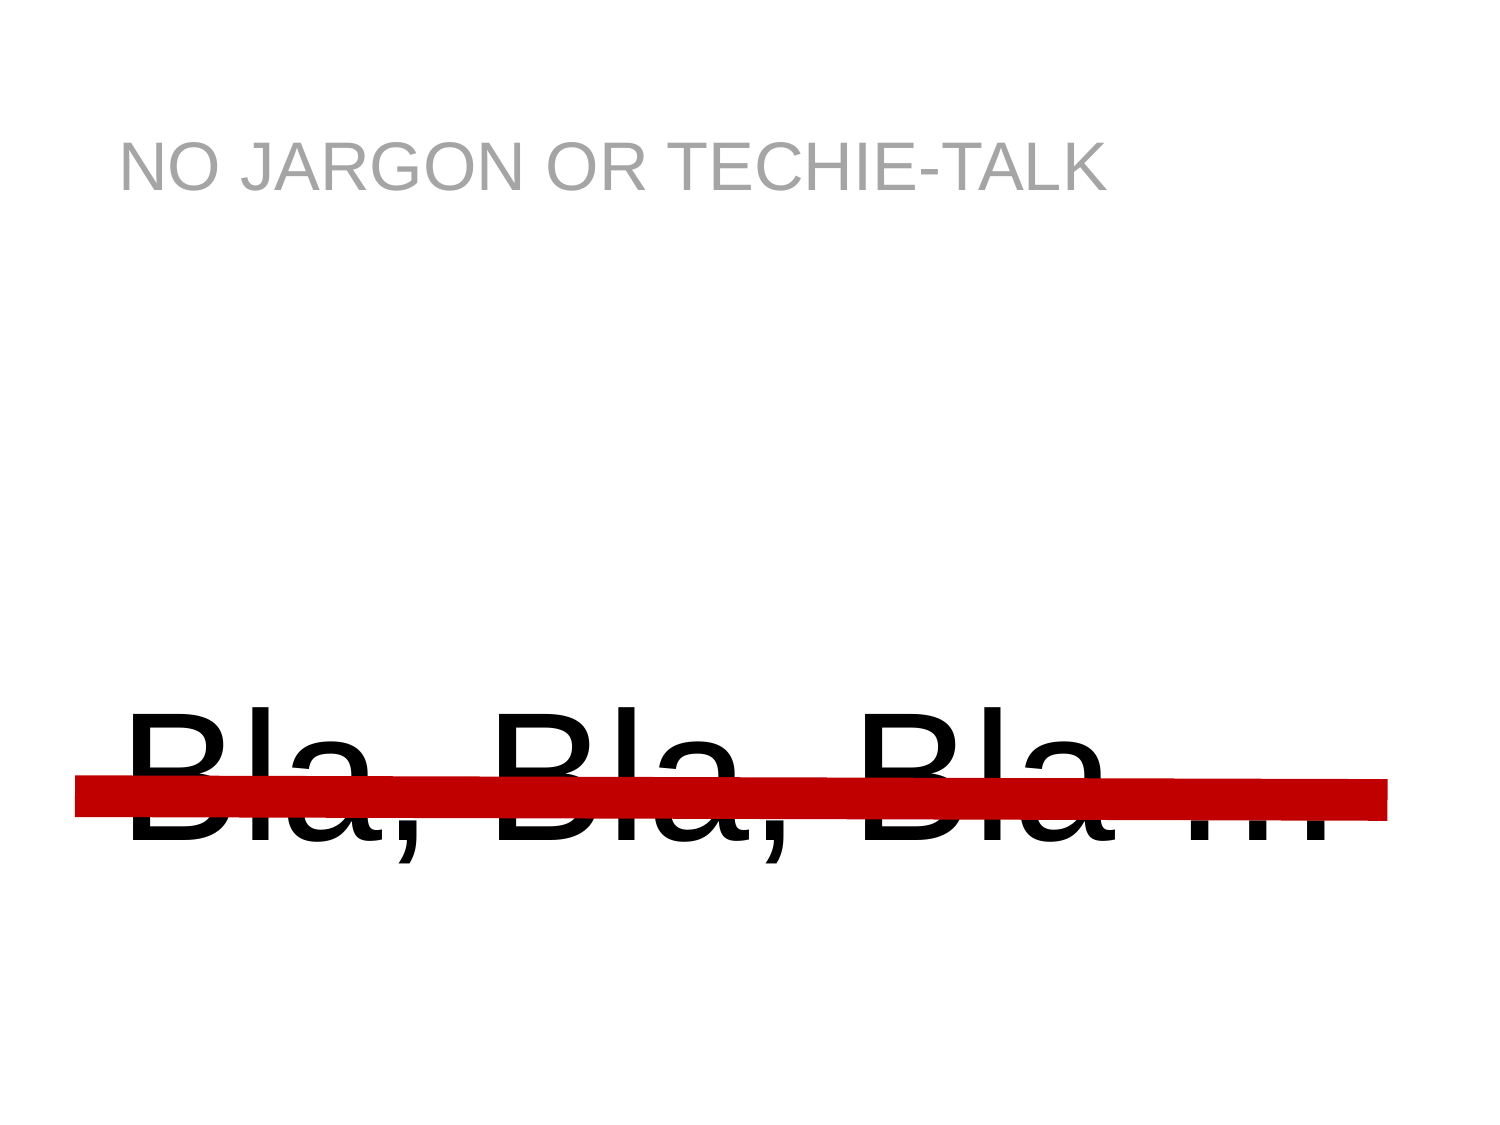

# No jargon or techie-talk
Bla, Bla, Bla …